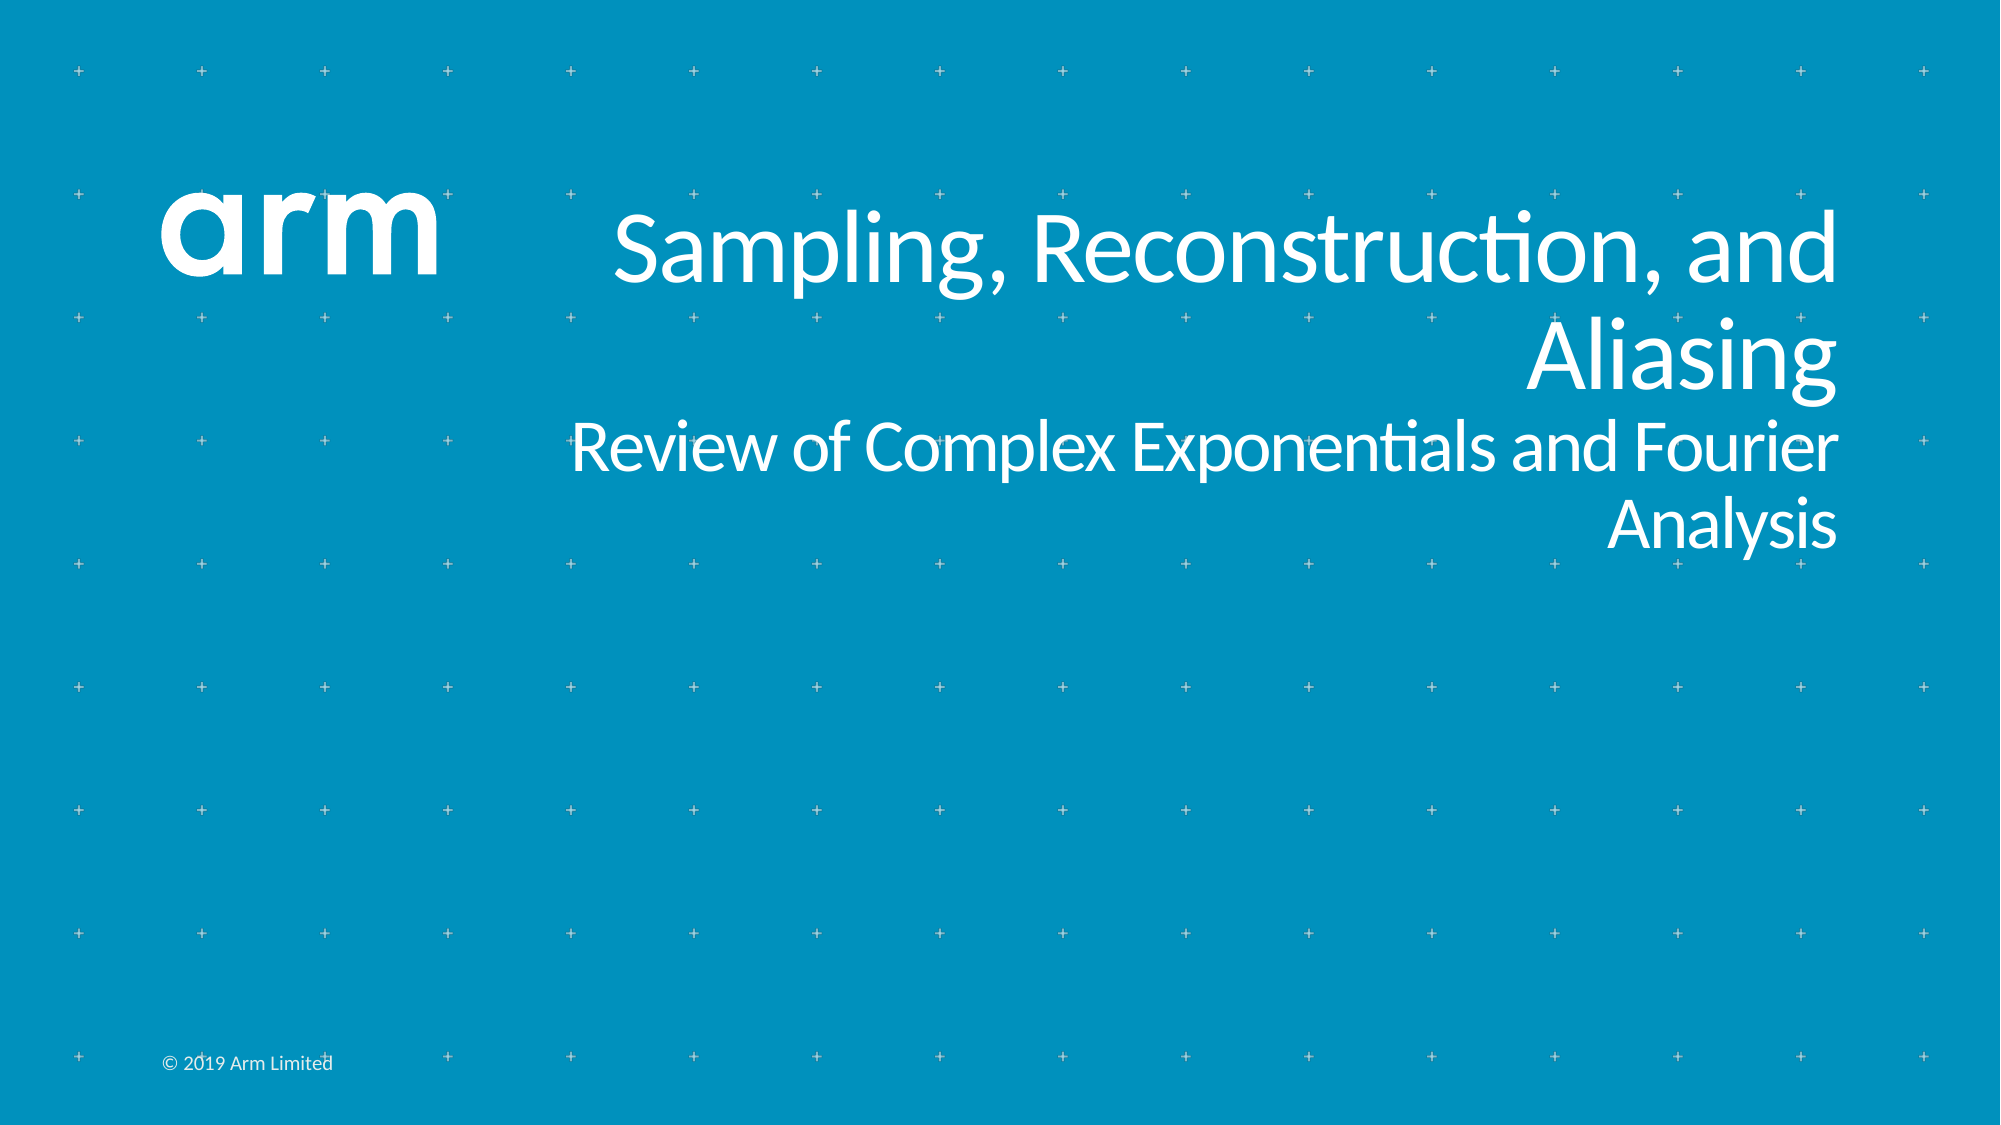

# Sampling, Reconstruction, and Aliasing Review of Complex Exponentials and Fourier Analysis